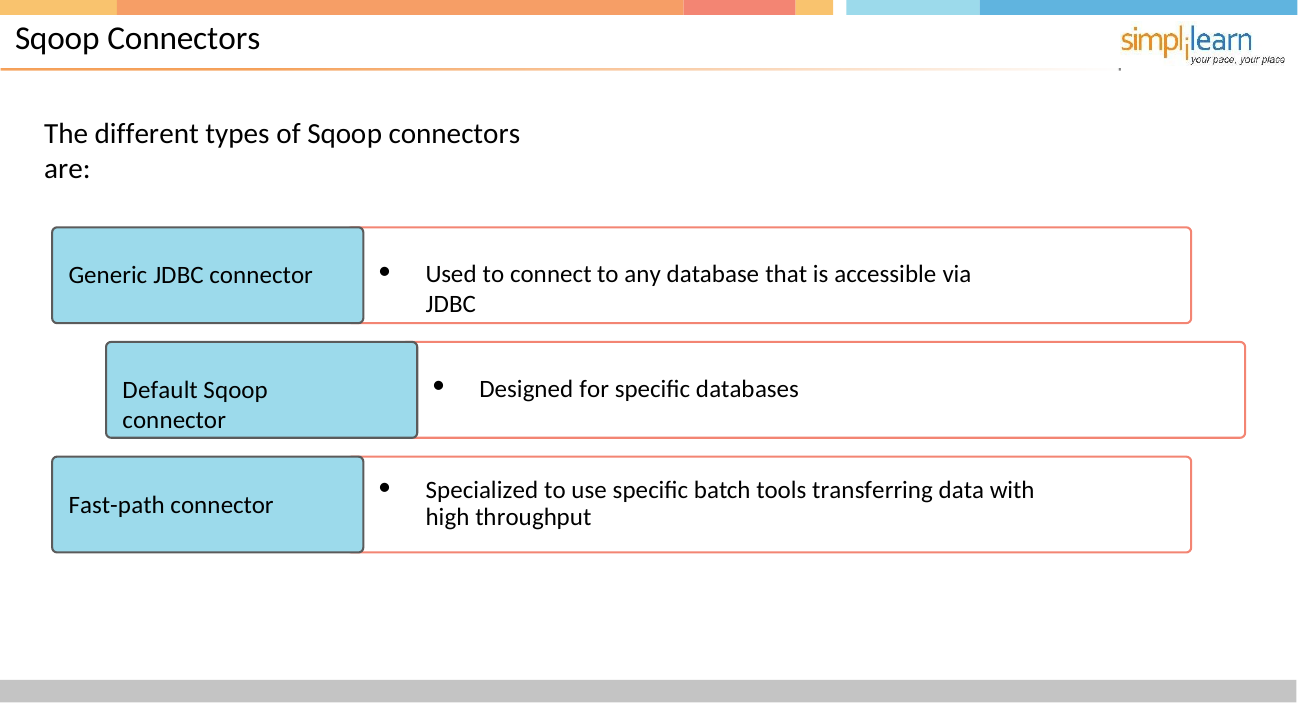

# Sqoop Connectors

The different types of Sqoop connectors are:

Used to connect to any database that is accessible via JDBC
Generic JDBC connector

Designed for specific databases
Default Sqoop connector

Specialized to use specific batch tools transferring data with high throughput
Fast-path connector